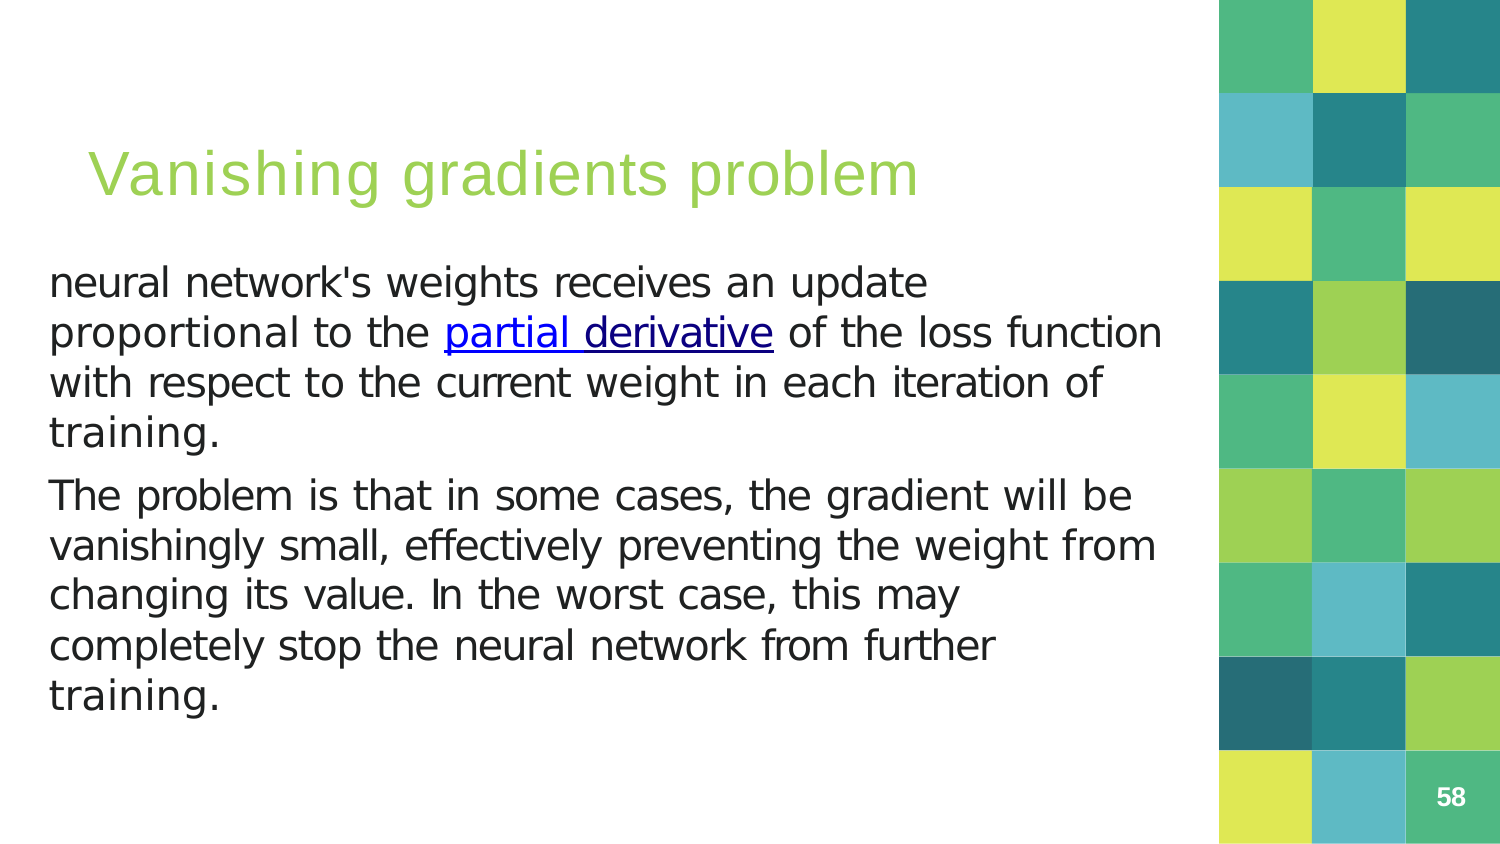

# Vanishing gradients problem
neural network's weights receives an update proportional to the partial derivative of the loss function with respect to the current weight in each iteration of training.
The problem is that in some cases, the gradient will be vanishingly small, effectively preventing the weight from changing its value. In the worst case, this may completely stop the neural network from further training.
58